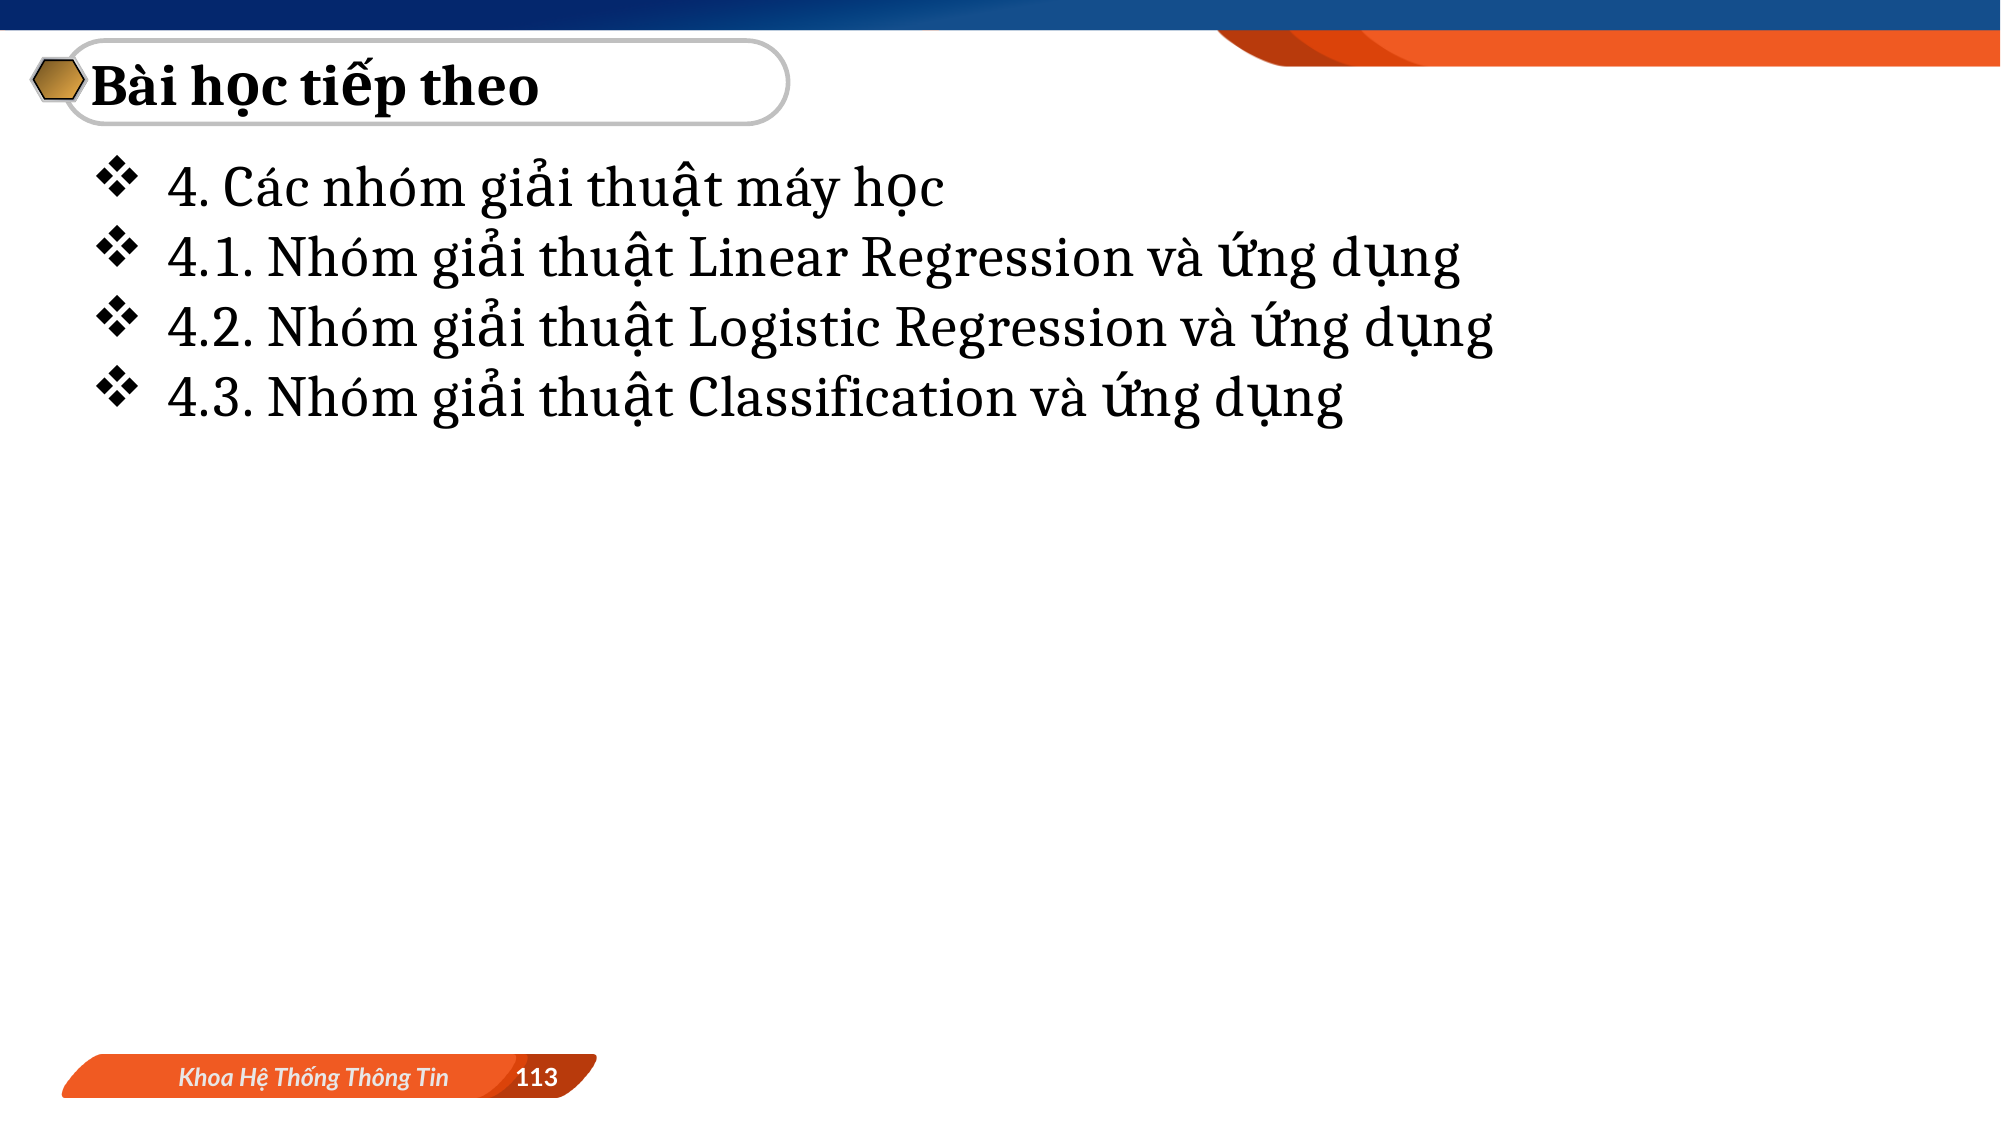

Bài học tiếp theo

4. Các nhóm giải thuật máy học
4.1. Nhóm giải thuật Linear Regression và ứng dụng
4.2. Nhóm giải thuật Logistic Regression và ứng dụng
4.3. Nhóm giải thuật Classification và ứng dụng
113
Khoa Hệ Thống Thông Tin